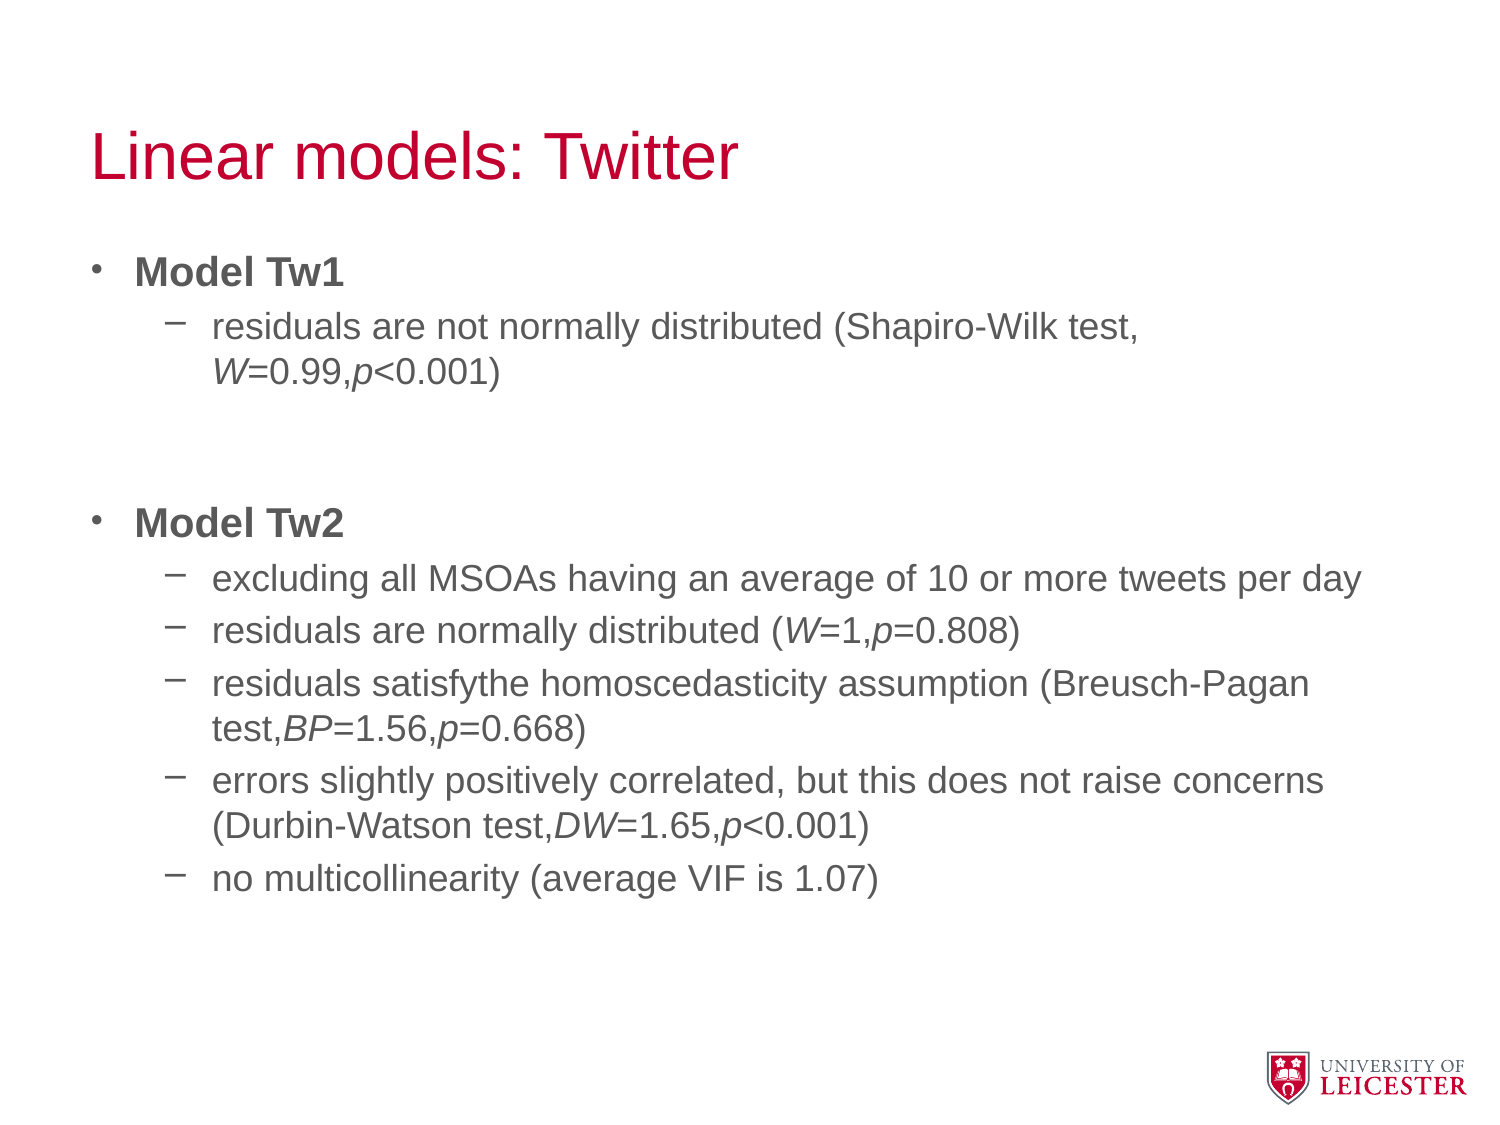

# Linear models: Twitter
Model Tw1
residuals are not normally distributed (Shapiro-Wilk test, W=0.99,p<0.001)

Model Tw2
excluding all MSOAs having an average of 10 or more tweets per day
residuals are normally distributed (W=1,p=0.808)
residuals satisfythe homoscedasticity assumption (Breusch-Pagan test,BP=1.56,p=0.668)
errors slightly positively correlated, but this does not raise concerns (Durbin-Watson test,DW=1.65,p<0.001)
no multicollinearity (average VIF is 1.07)